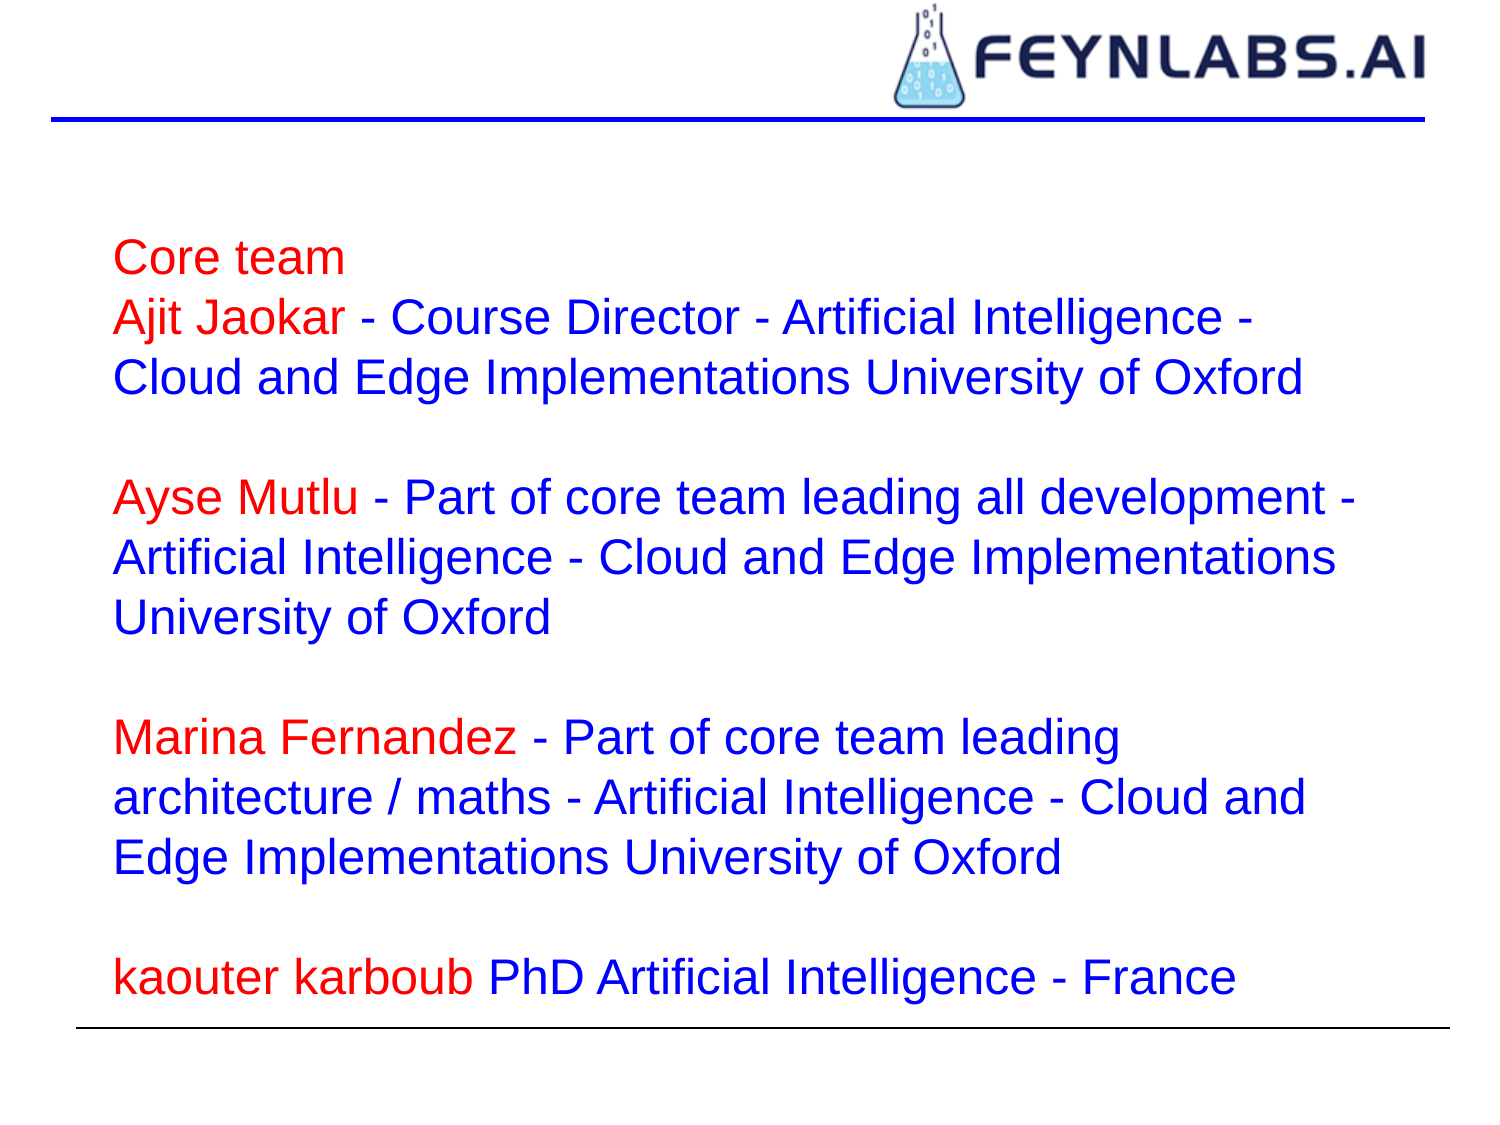

Core team
Ajit Jaokar - Course Director - Artificial Intelligence - Cloud and Edge Implementations University of Oxford

Ayse Mutlu - Part of core team leading all development - Artificial Intelligence - Cloud and Edge Implementations University of Oxford

Marina Fernandez - Part of core team leading architecture / maths - Artificial Intelligence - Cloud and Edge Implementations University of Oxford

kaouter karboub PhD Artificial Intelligence - France